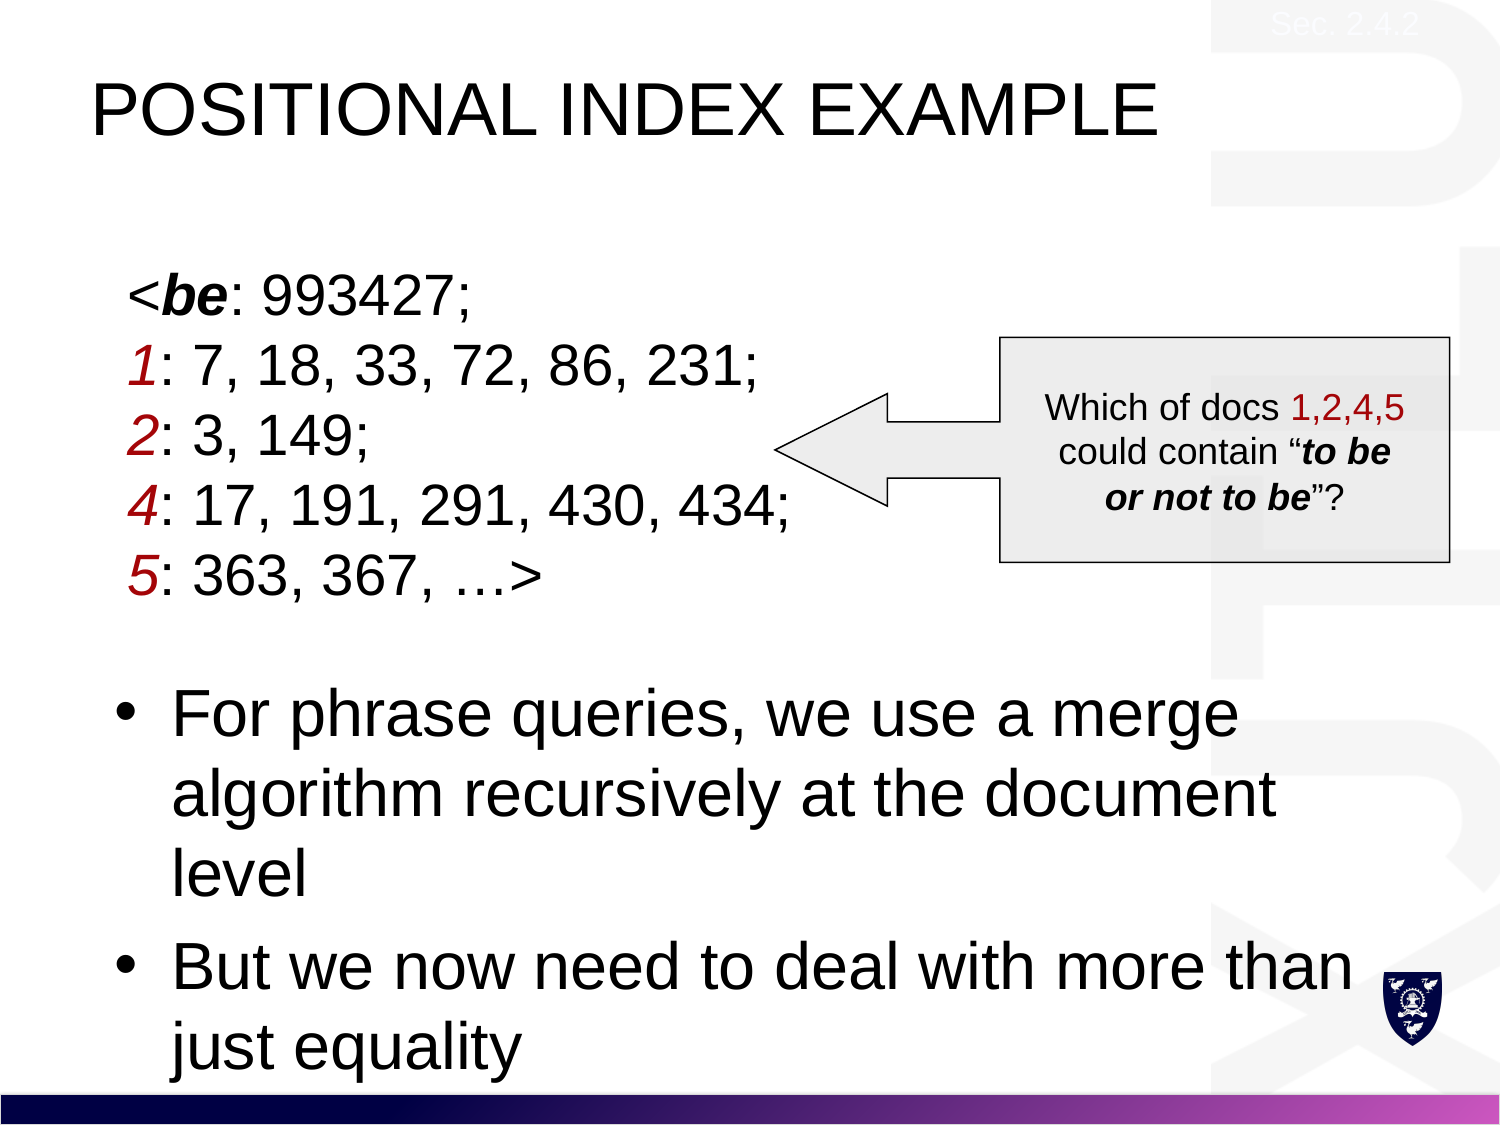

Sec. 2.4.2
# Positional index example
<be: 993427;
1: 7, 18, 33, 72, 86, 231;
2: 3, 149;
4: 17, 191, 291, 430, 434;
5: 363, 367, …>
Which of docs 1,2,4,5
could contain “to be
or not to be”?
For phrase queries, we use a merge algorithm recursively at the document level
But we now need to deal with more than just equality